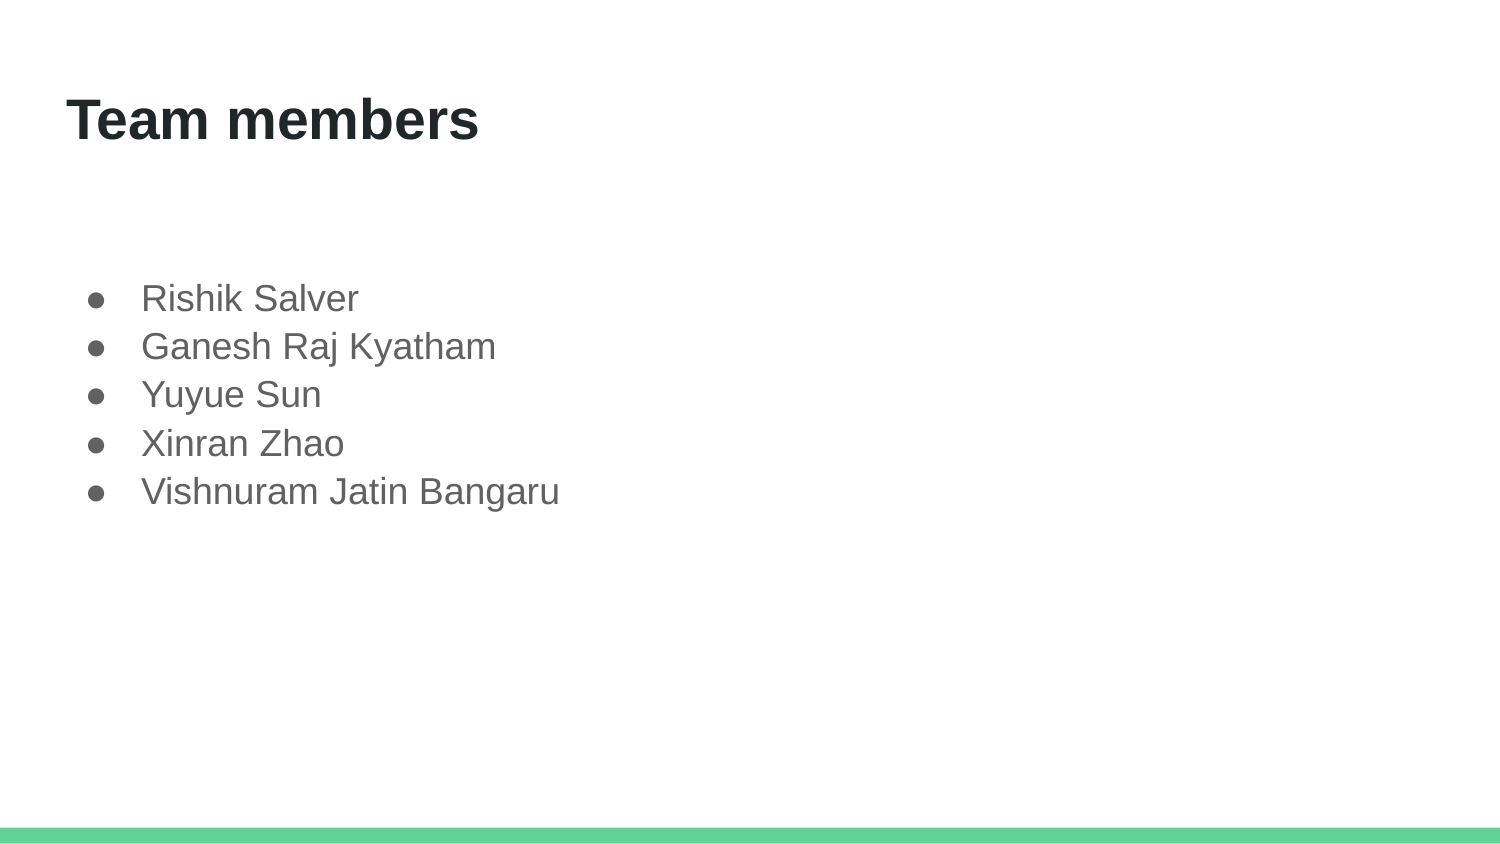

# Team members

Rishik Salver
Ganesh Raj Kyatham
Yuyue Sun
Xinran Zhao
Vishnuram Jatin Bangaru